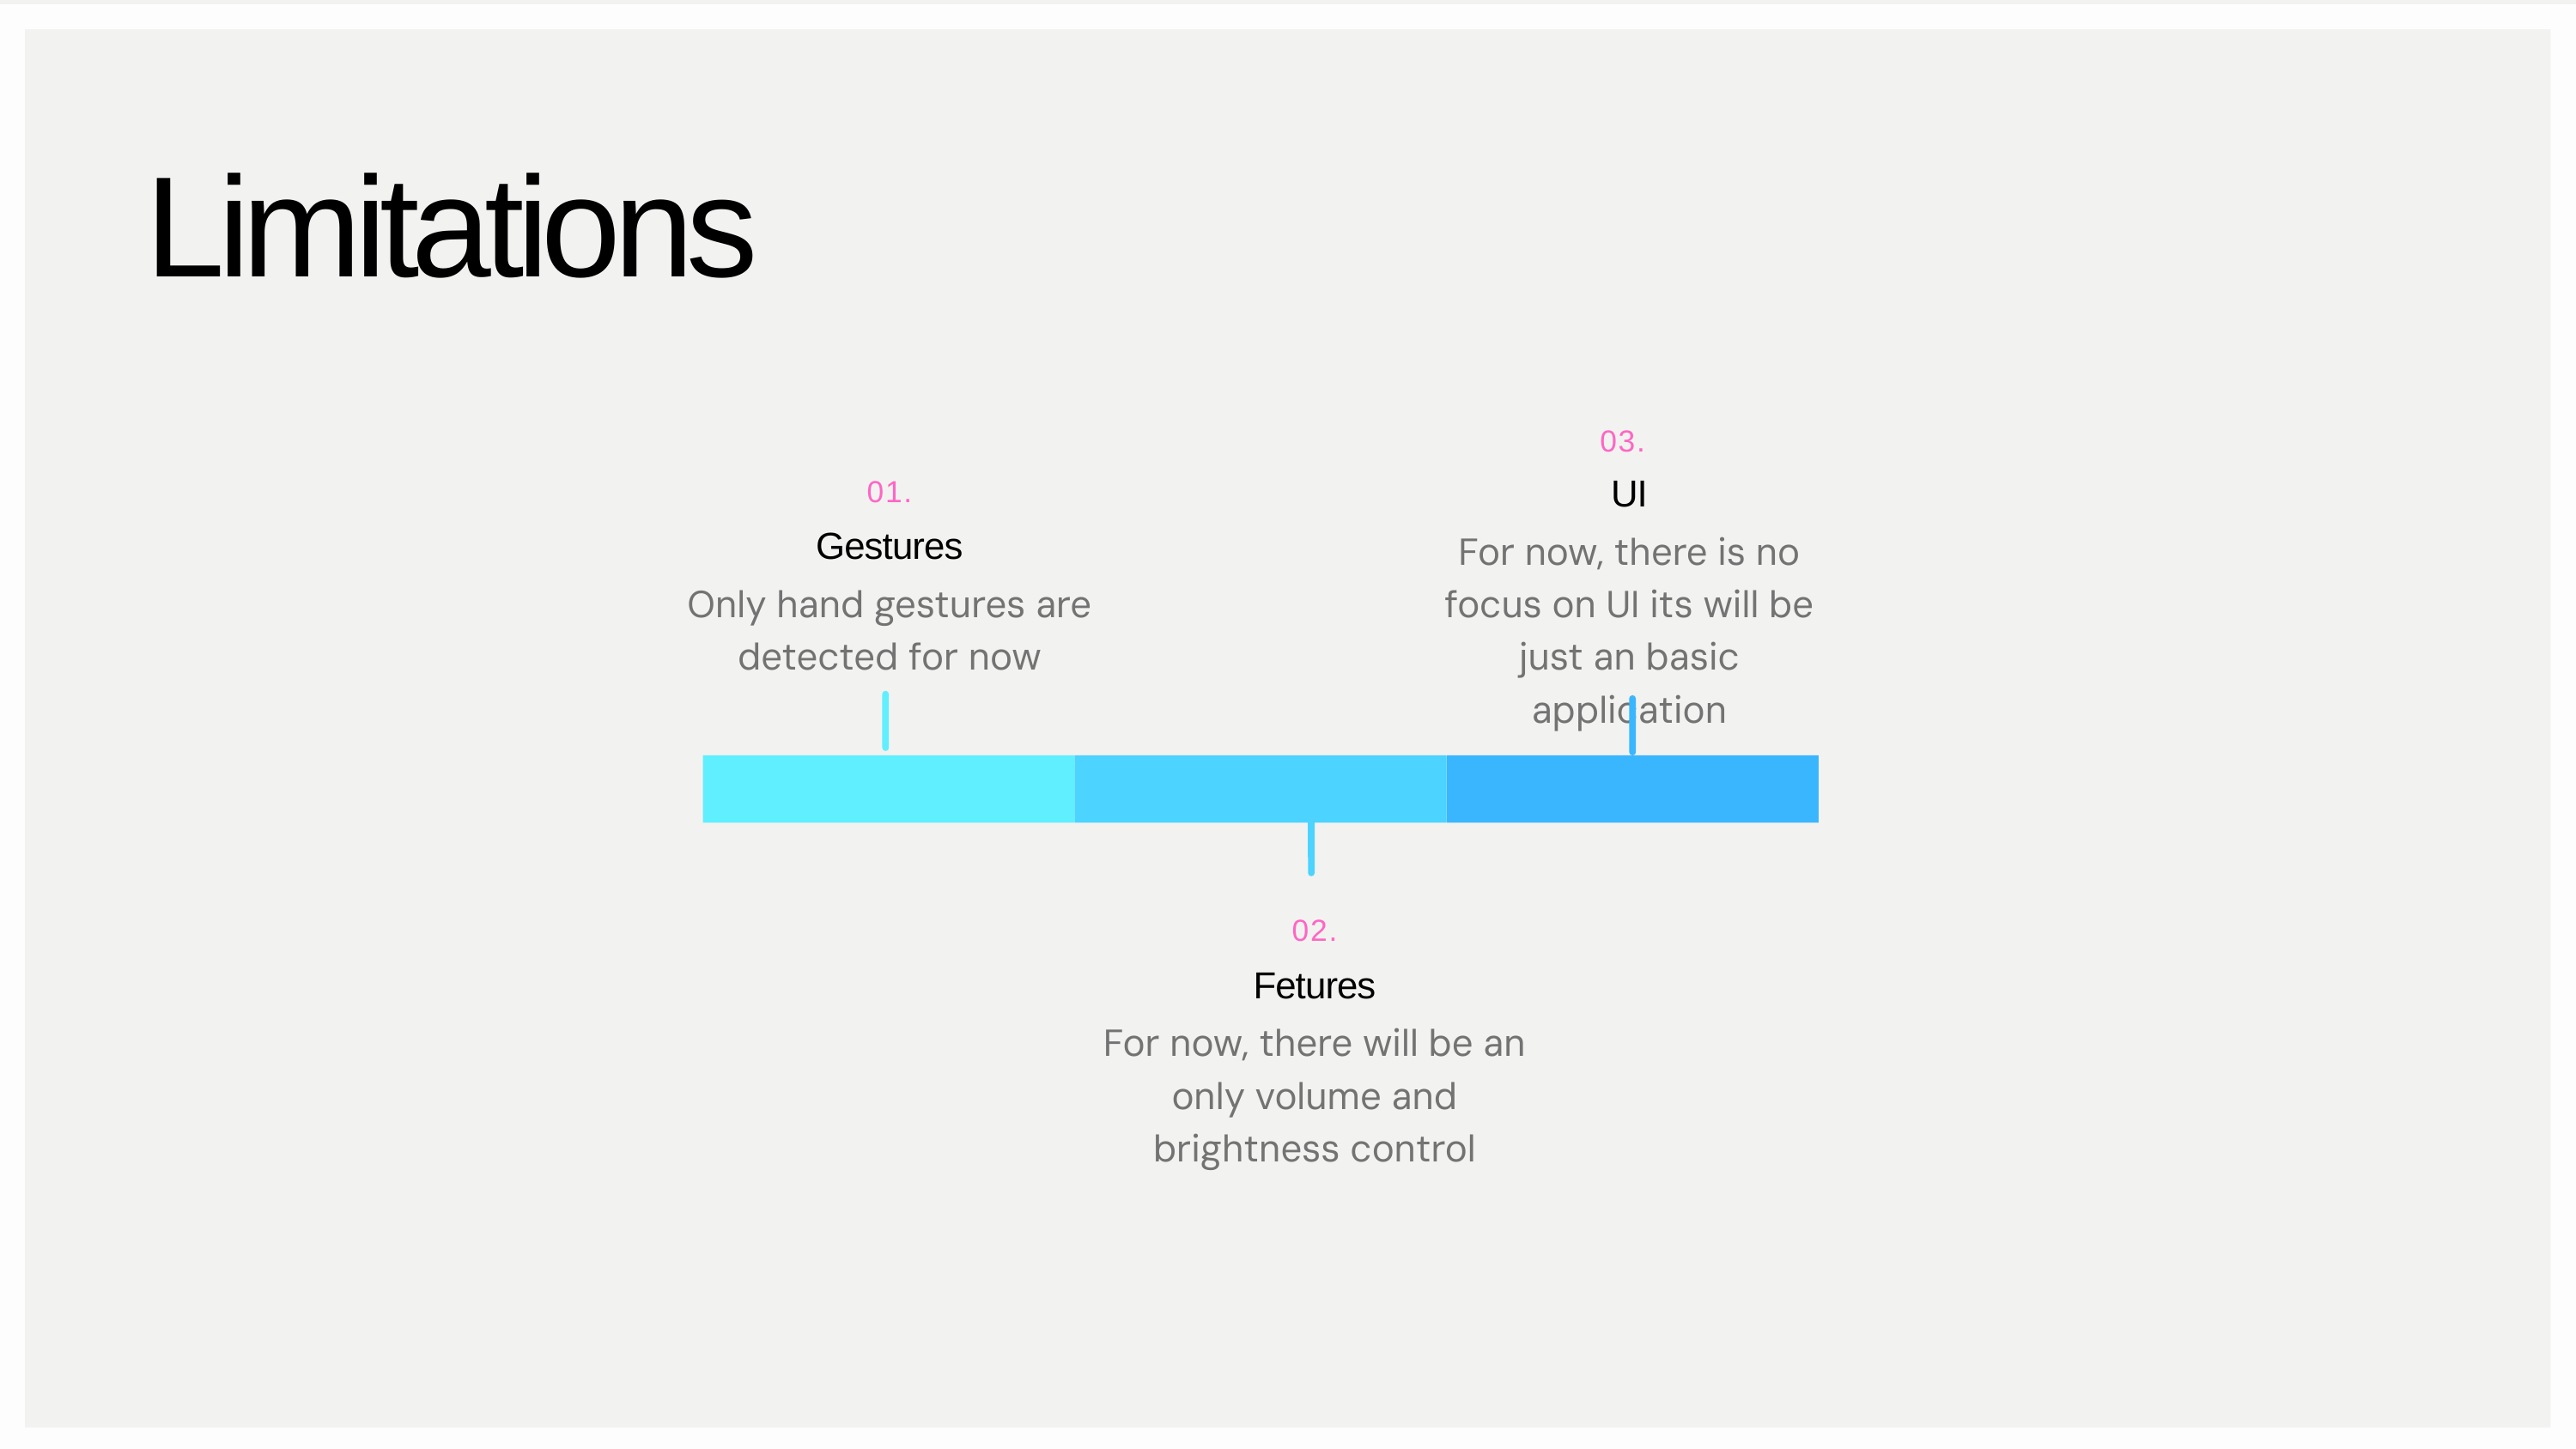

Limitations
  03.
UI
For now, there is no focus on UI its will be just an basic application
01.
Gestures
Only hand gestures are detected for now

02.
Fetures
For now, there will be an only volume and brightness control